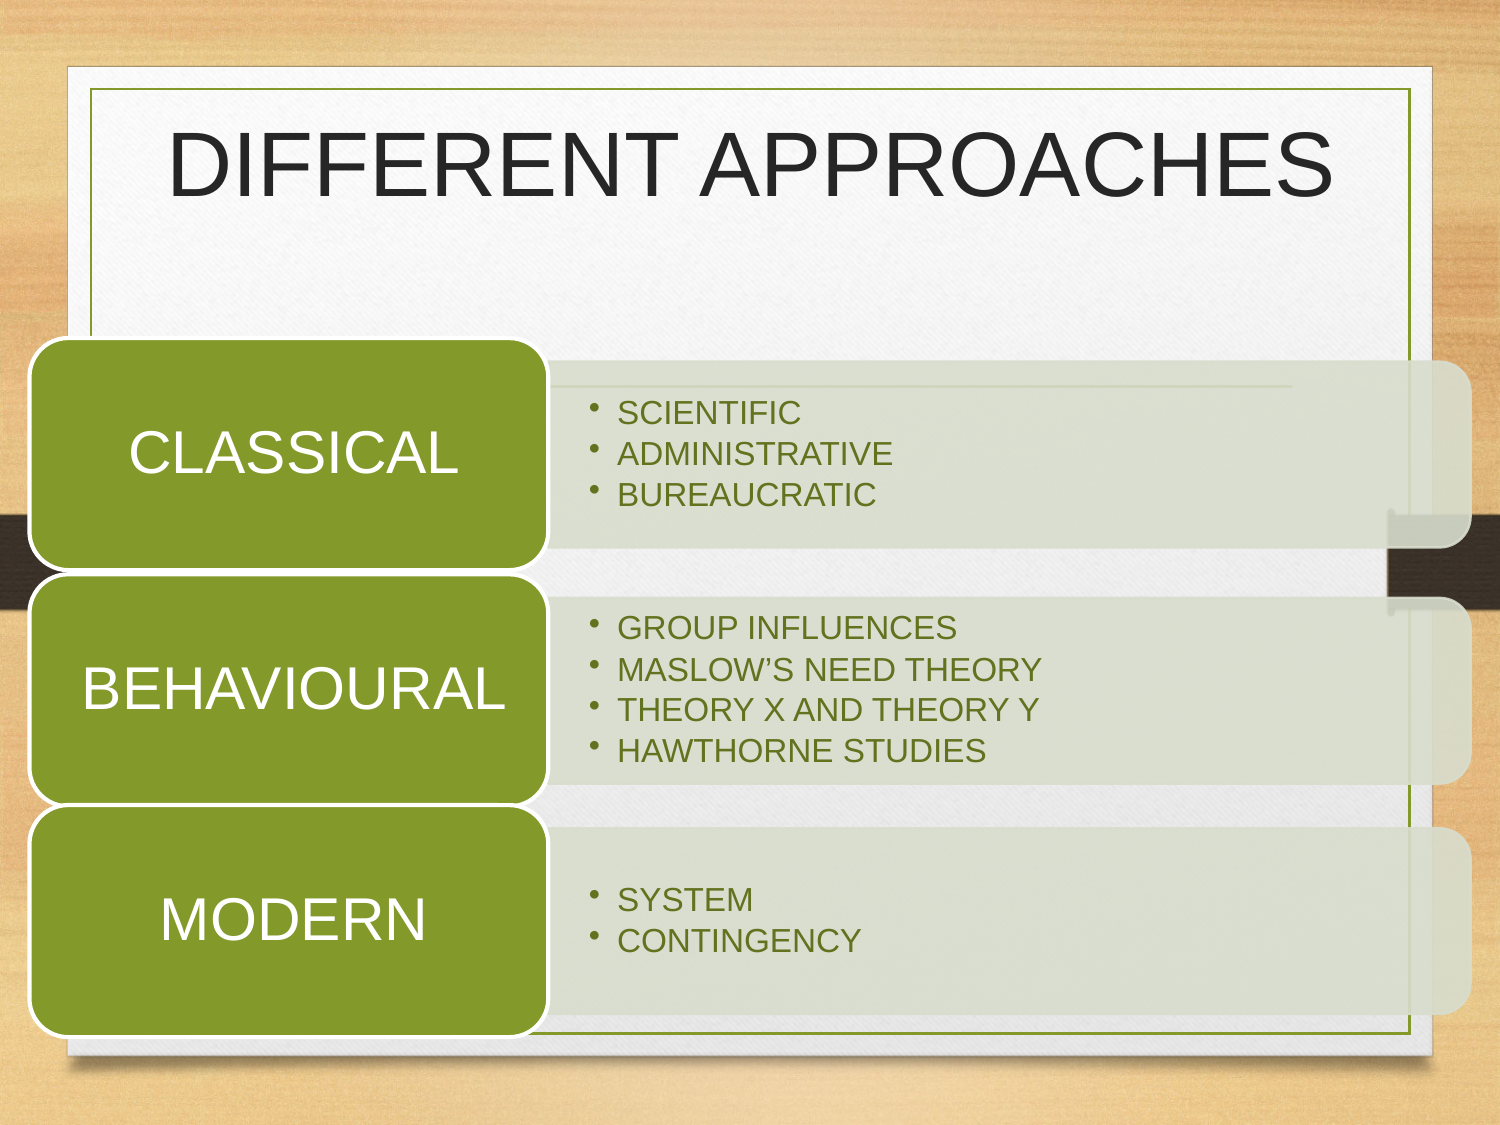

# DIFFERENT APPROACHES
SCIENTIFIC
ADMINISTRATIVE
BUREAUCRATIC
CLASSICAL
GROUP INFLUENCES
MASLOW’S NEED THEORY
THEORY X AND THEORY Y
HAWTHORNE STUDIES
BEHAVIOURAL
SYSTEM
CONTINGENCY
MODERN